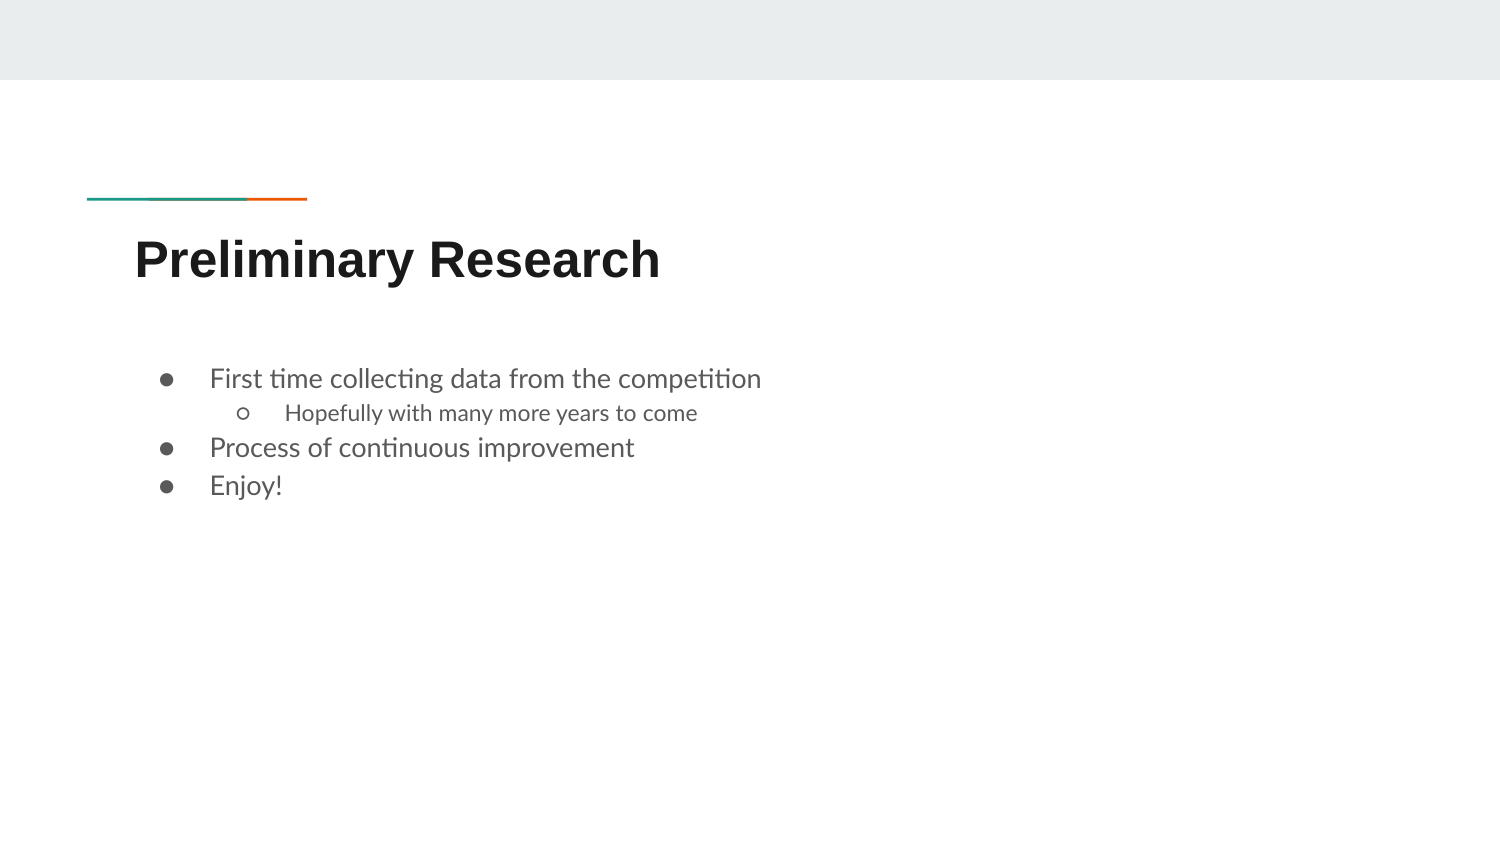

# Preliminary Research
First time collecting data from the competition
Hopefully with many more years to come
Process of continuous improvement
Enjoy!